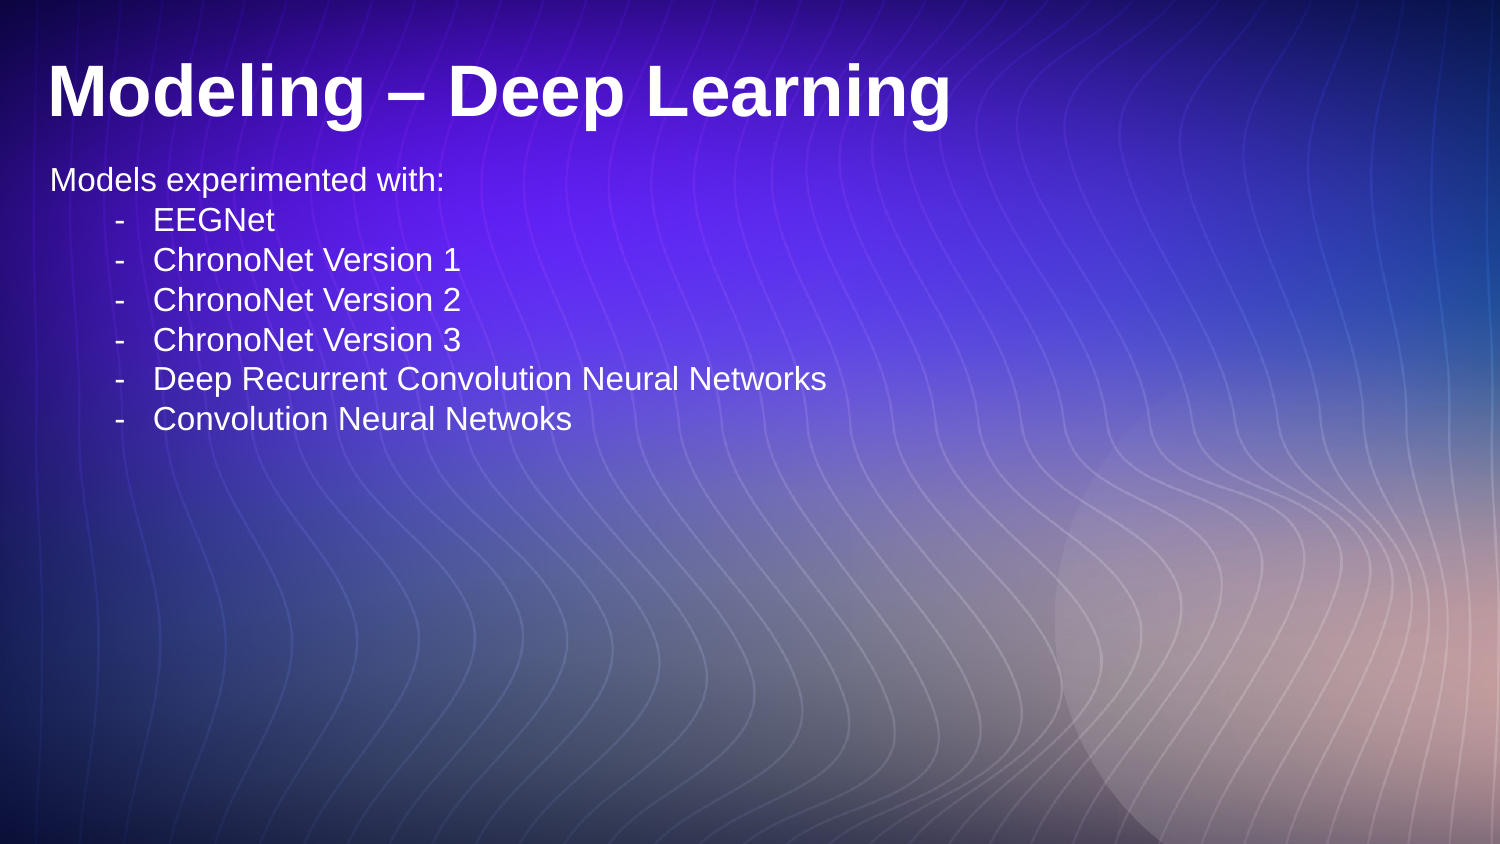

# Modeling – Deep Learning
Models experimented with:
       -   EEGNet
       -   ChronoNet Version 1
       -   ChronoNet Version 2
       -   ChronoNet Version 3
       -   Deep Recurrent Convolution Neural Networks
       -   Convolution Neural Netwoks